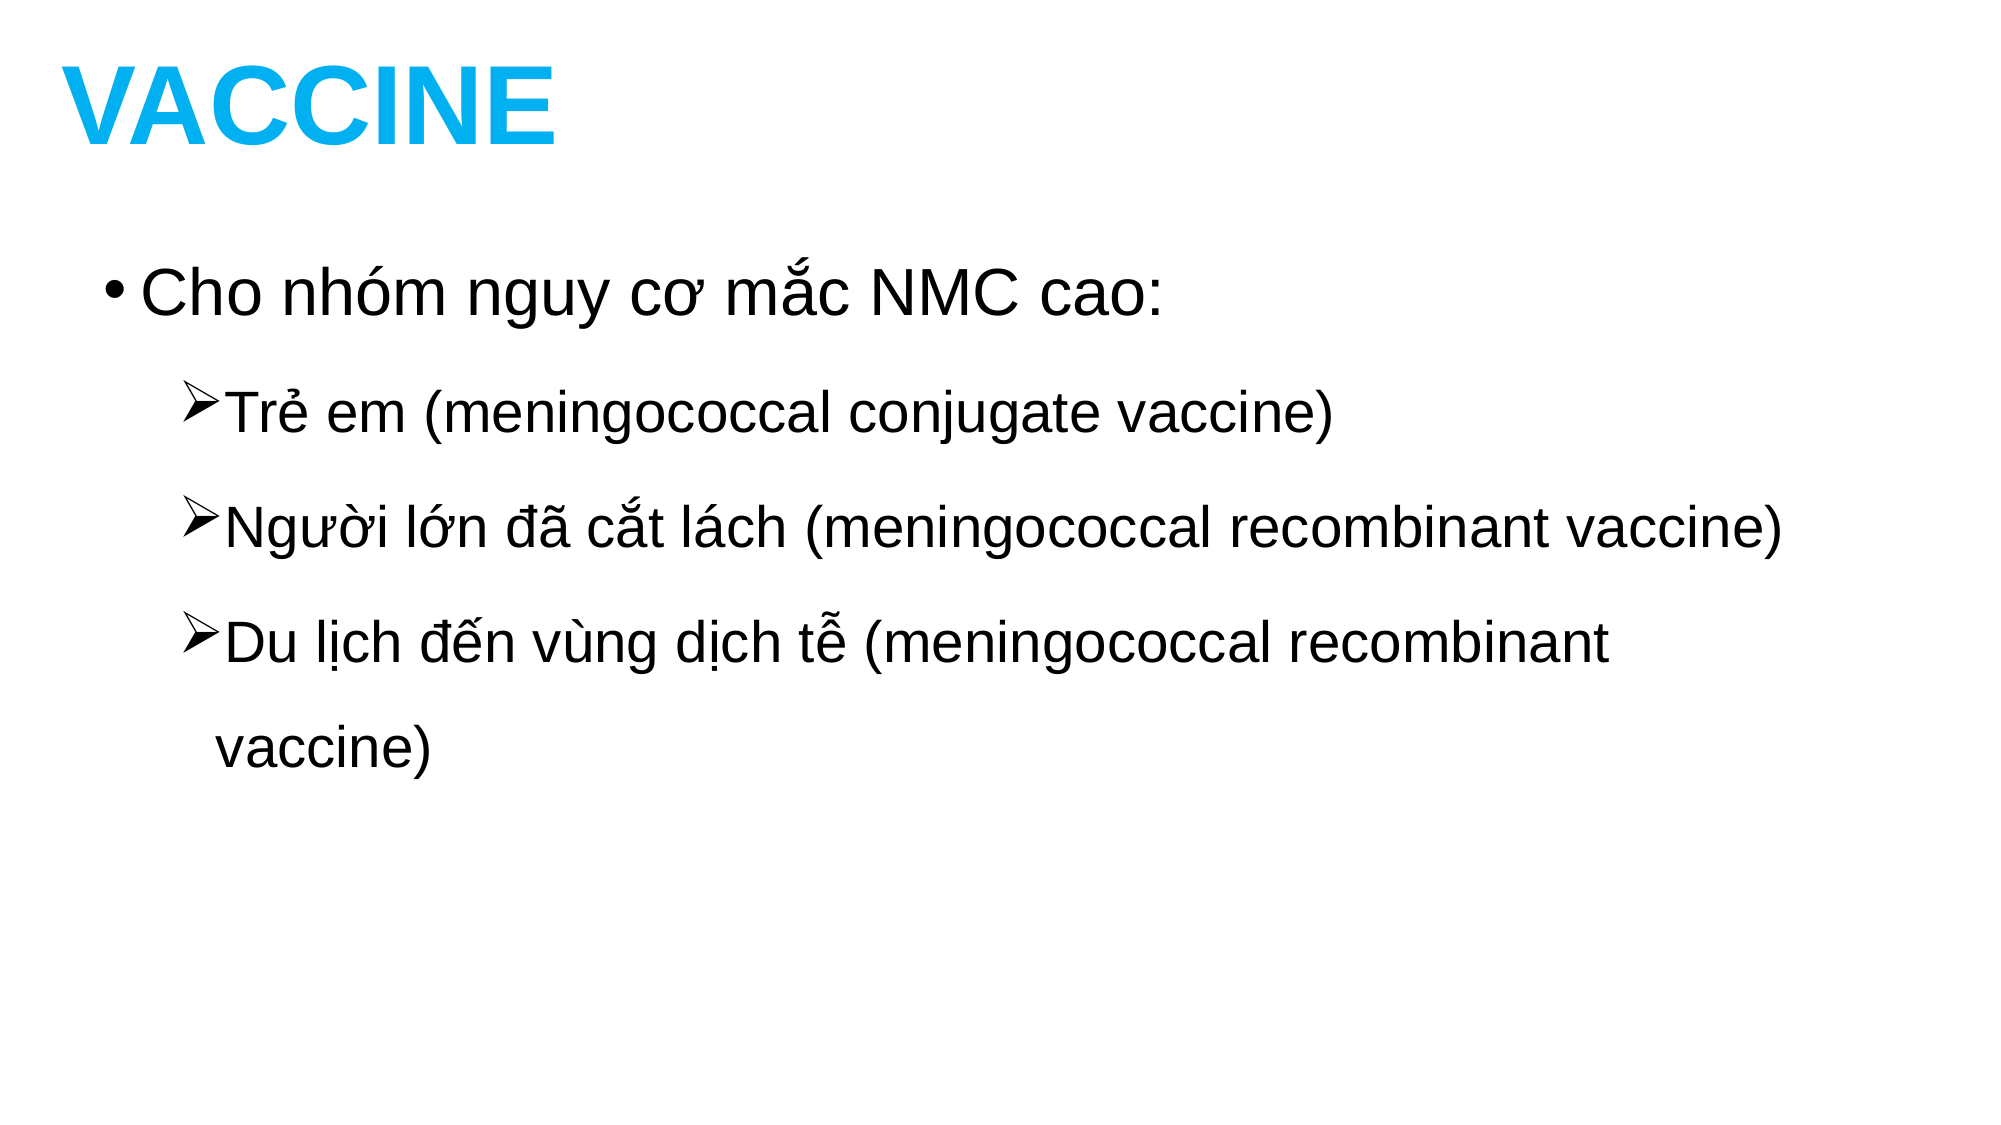

# VACCINE
Cho nhóm nguy cơ mắc NMC cao:
Trẻ em (meningococcal conjugate vaccine)
Người lớn đã cắt lách (meningococcal recombinant vaccine)
Du lịch đến vùng dịch tễ (meningococcal recombinant vaccine)